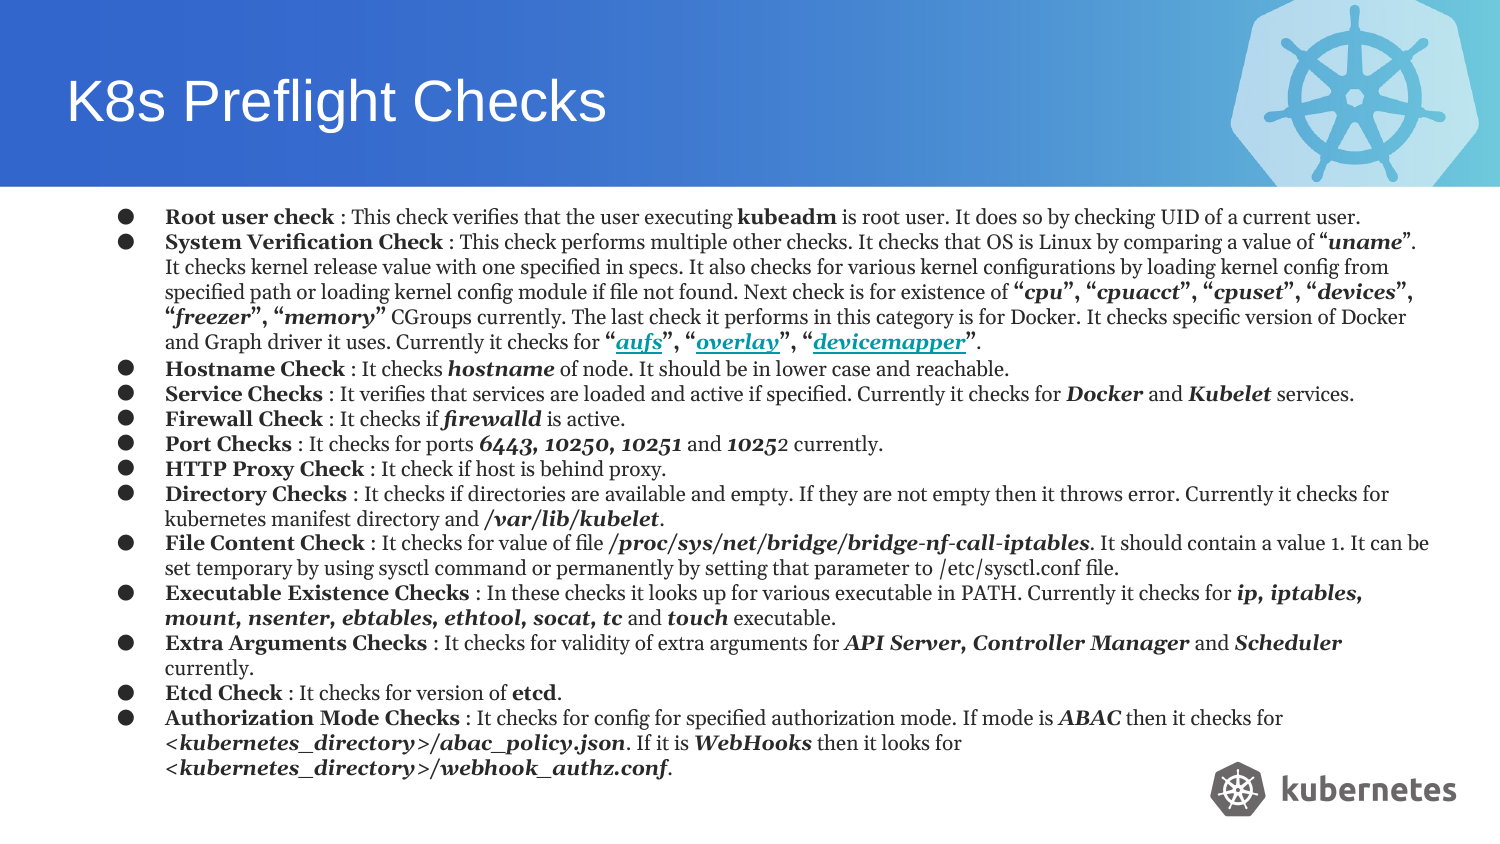

# K8s Preflight Checks
Root user check : This check verifies that the user executing kubeadm is root user. It does so by checking UID of a current user.
System Verification Check : This check performs multiple other checks. It checks that OS is Linux by comparing a value of “uname”. It checks kernel release value with one specified in specs. It also checks for various kernel configurations by loading kernel config from specified path or loading kernel config module if file not found. Next check is for existence of “cpu”, “cpuacct”, “cpuset”, “devices”, “freezer”, “memory” CGroups currently. The last check it performs in this category is for Docker. It checks specific version of Docker and Graph driver it uses. Currently it checks for “aufs”, “overlay”, “devicemapper”.
Hostname Check : It checks hostname of node. It should be in lower case and reachable.
Service Checks : It verifies that services are loaded and active if specified. Currently it checks for Docker and Kubelet services.
Firewall Check : It checks if firewalld is active.
Port Checks : It checks for ports 6443, 10250, 10251 and 10252 currently.
HTTP Proxy Check : It check if host is behind proxy.
Directory Checks : It checks if directories are available and empty. If they are not empty then it throws error. Currently it checks for kubernetes manifest directory and /var/lib/kubelet.
File Content Check : It checks for value of file /proc/sys/net/bridge/bridge-nf-call-iptables. It should contain a value 1. It can be set temporary by using sysctl command or permanently by setting that parameter to /etc/sysctl.conf file.
Executable Existence Checks : In these checks it looks up for various executable in PATH. Currently it checks for ip, iptables, mount, nsenter, ebtables, ethtool, socat, tc and touch executable.
Extra Arguments Checks : It checks for validity of extra arguments for API Server, Controller Manager and Scheduler currently.
Etcd Check : It checks for version of etcd.
Authorization Mode Checks : It checks for config for specified authorization mode. If mode is ABAC then it checks for <kubernetes_directory>/abac_policy.json. If it is WebHooks then it looks for <kubernetes_directory>/webhook_authz.conf.